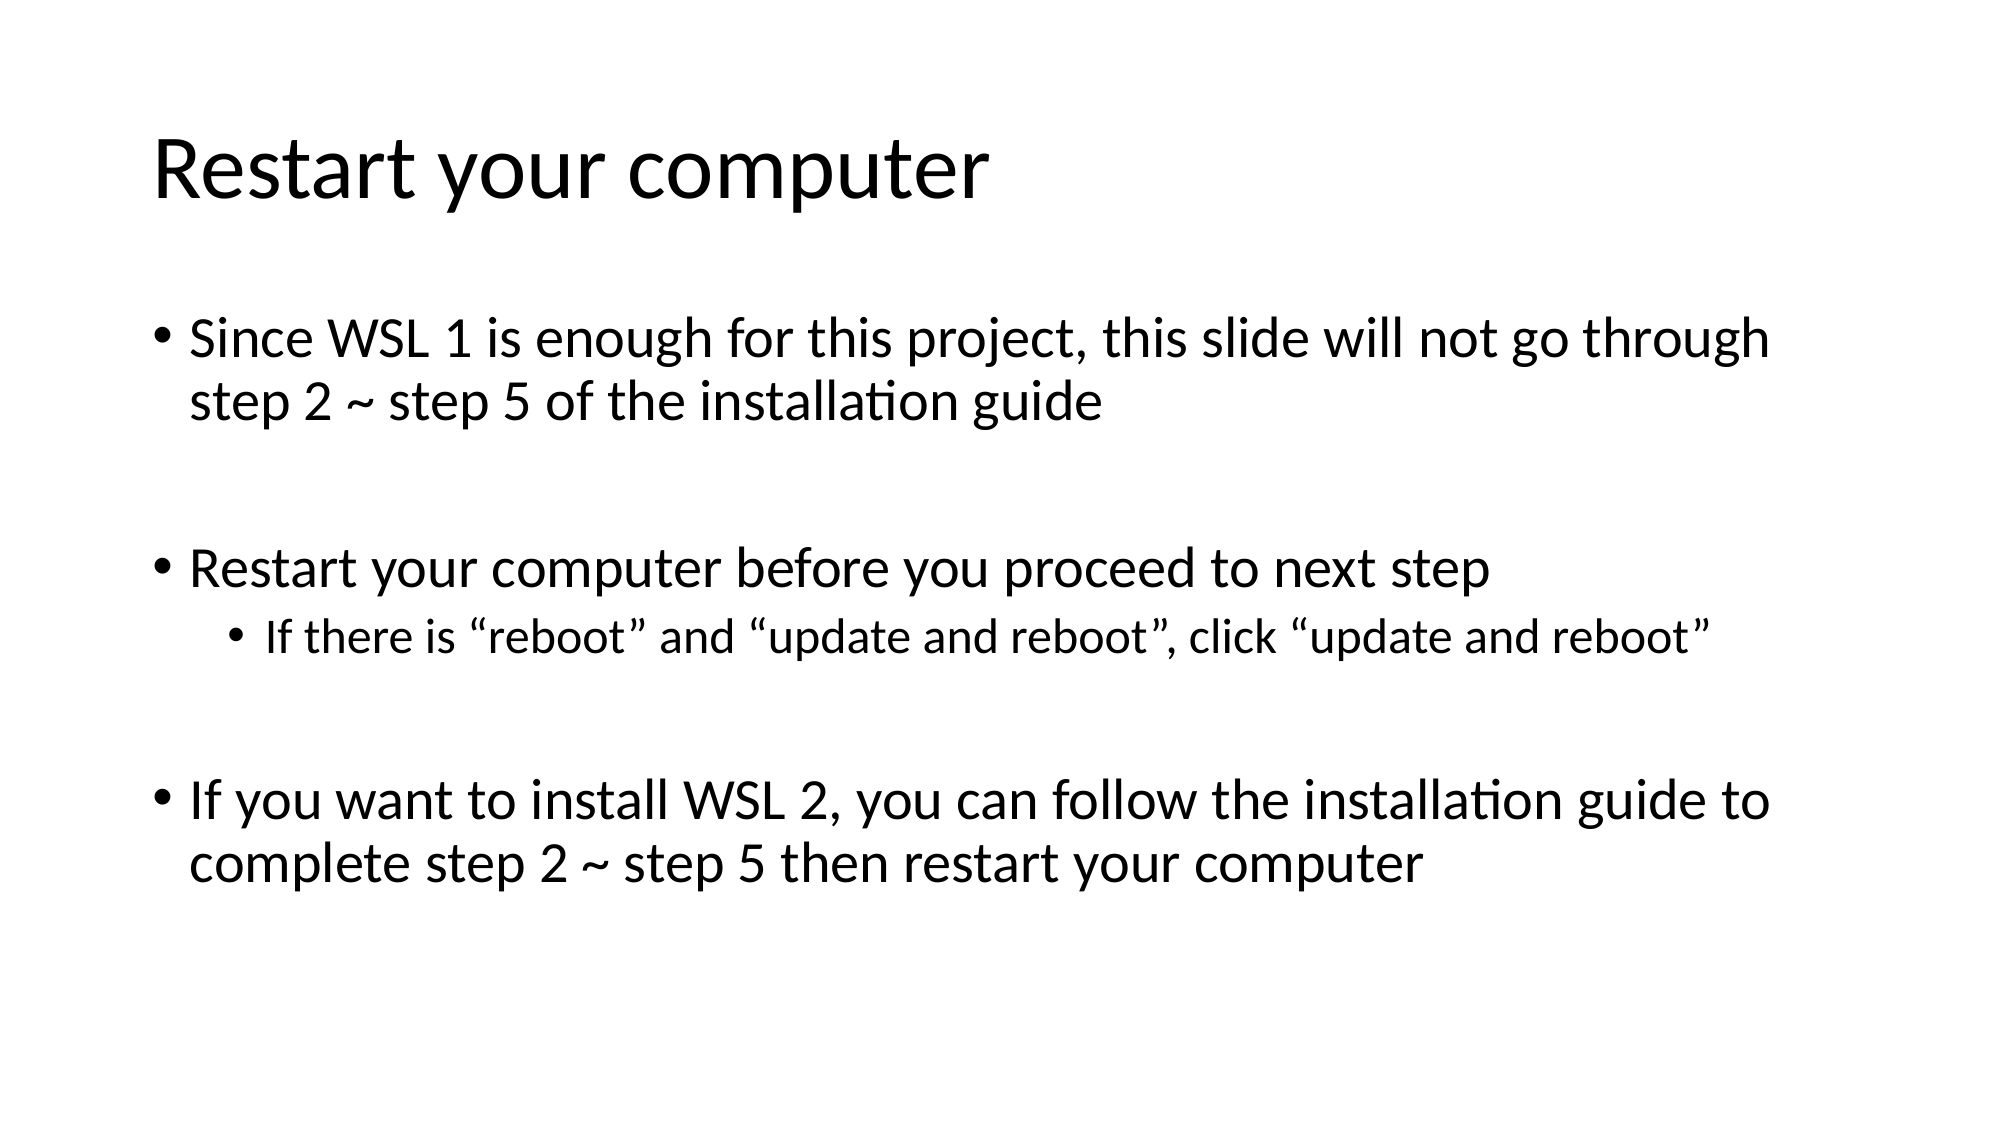

# Restart your computer
Since WSL 1 is enough for this project, this slide will not go through step 2 ~ step 5 of the installation guide

Restart your computer before you proceed to next step
If there is “reboot” and “update and reboot”, click “update and reboot”

If you want to install WSL 2, you can follow the installation guide to complete step 2 ~ step 5 then restart your computer